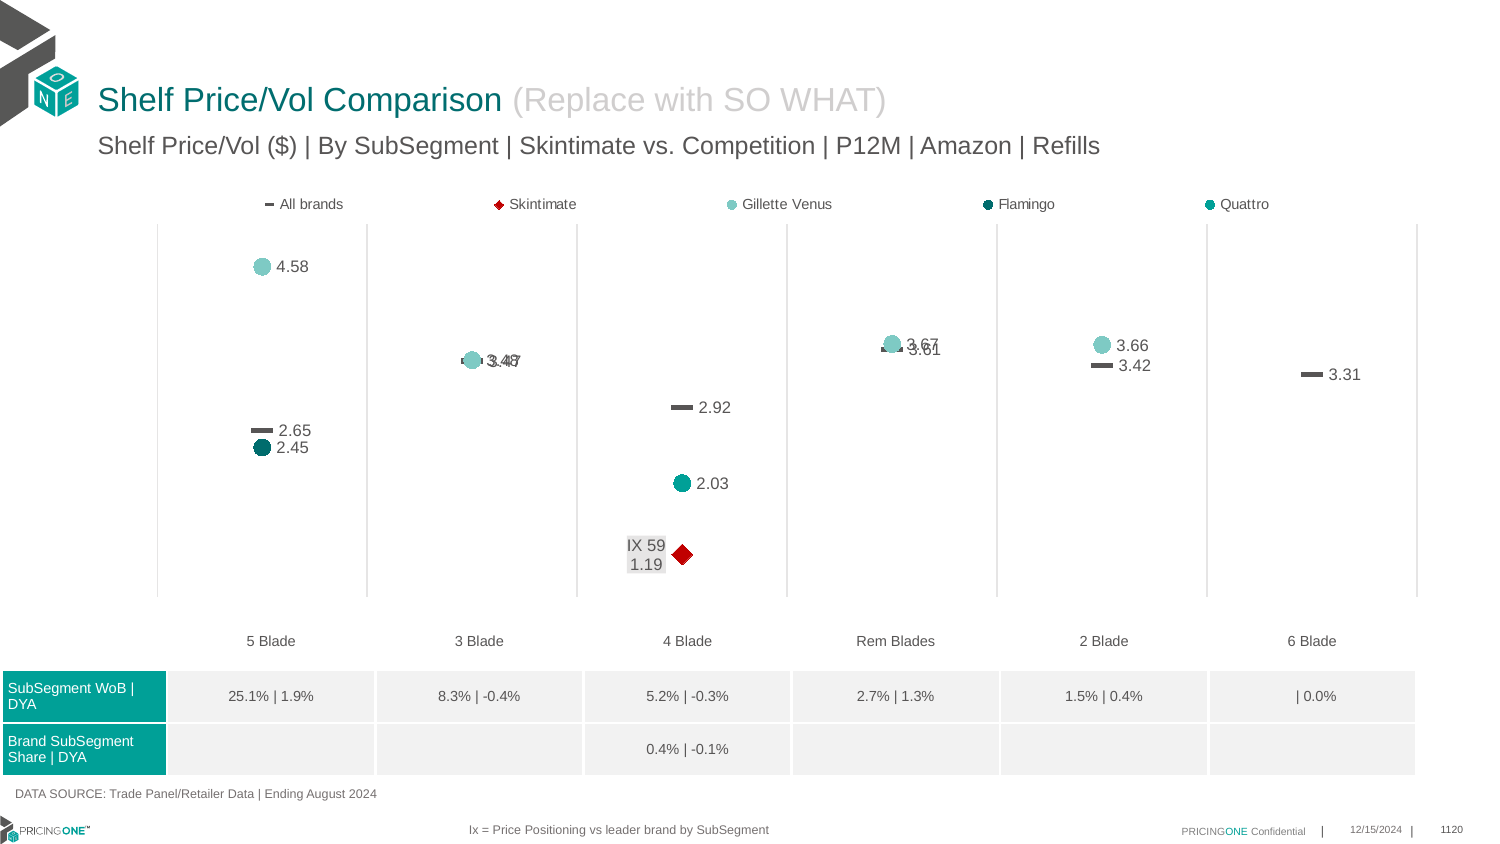

# Shelf Price/Vol Comparison (Replace with SO WHAT)
Shelf Price/Vol ($) | By SubSegment | Skintimate vs. Competition | P12M | Amazon | Refills

### Chart

| Category | All brands | Skintimate | Gillette Venus | Flamingo | Quattro |
|---|---|---|---|---|---|
| None | 2.65 | None | 4.58 | 2.45 | None |
| None | 3.47 | None | 3.48 | None | None |
| IX 59 | 2.92 | 1.19 | None | None | 2.03 |
| None | 3.61 | None | 3.67 | None | None |
| None | 3.42 | None | 3.66 | None | None |
| None | 3.31 | None | None | None | None |
|  | 5 Blade | 3 Blade | 4 Blade | Rem Blades | 2 Blade | 6 Blade |
| --- | --- | --- | --- | --- | --- | --- |
| SubSegment WoB | DYA | 25.1% | 1.9% | 8.3% | -0.4% | 5.2% | -0.3% | 2.7% | 1.3% | 1.5% | 0.4% | | 0.0% |
| Brand SubSegment Share | DYA |  |  | 0.4% | -0.1% |  |  |  |
DATA SOURCE: Trade Panel/Retailer Data | Ending August 2024
Ix = Price Positioning vs leader brand by SubSegment
12/15/2024
1120